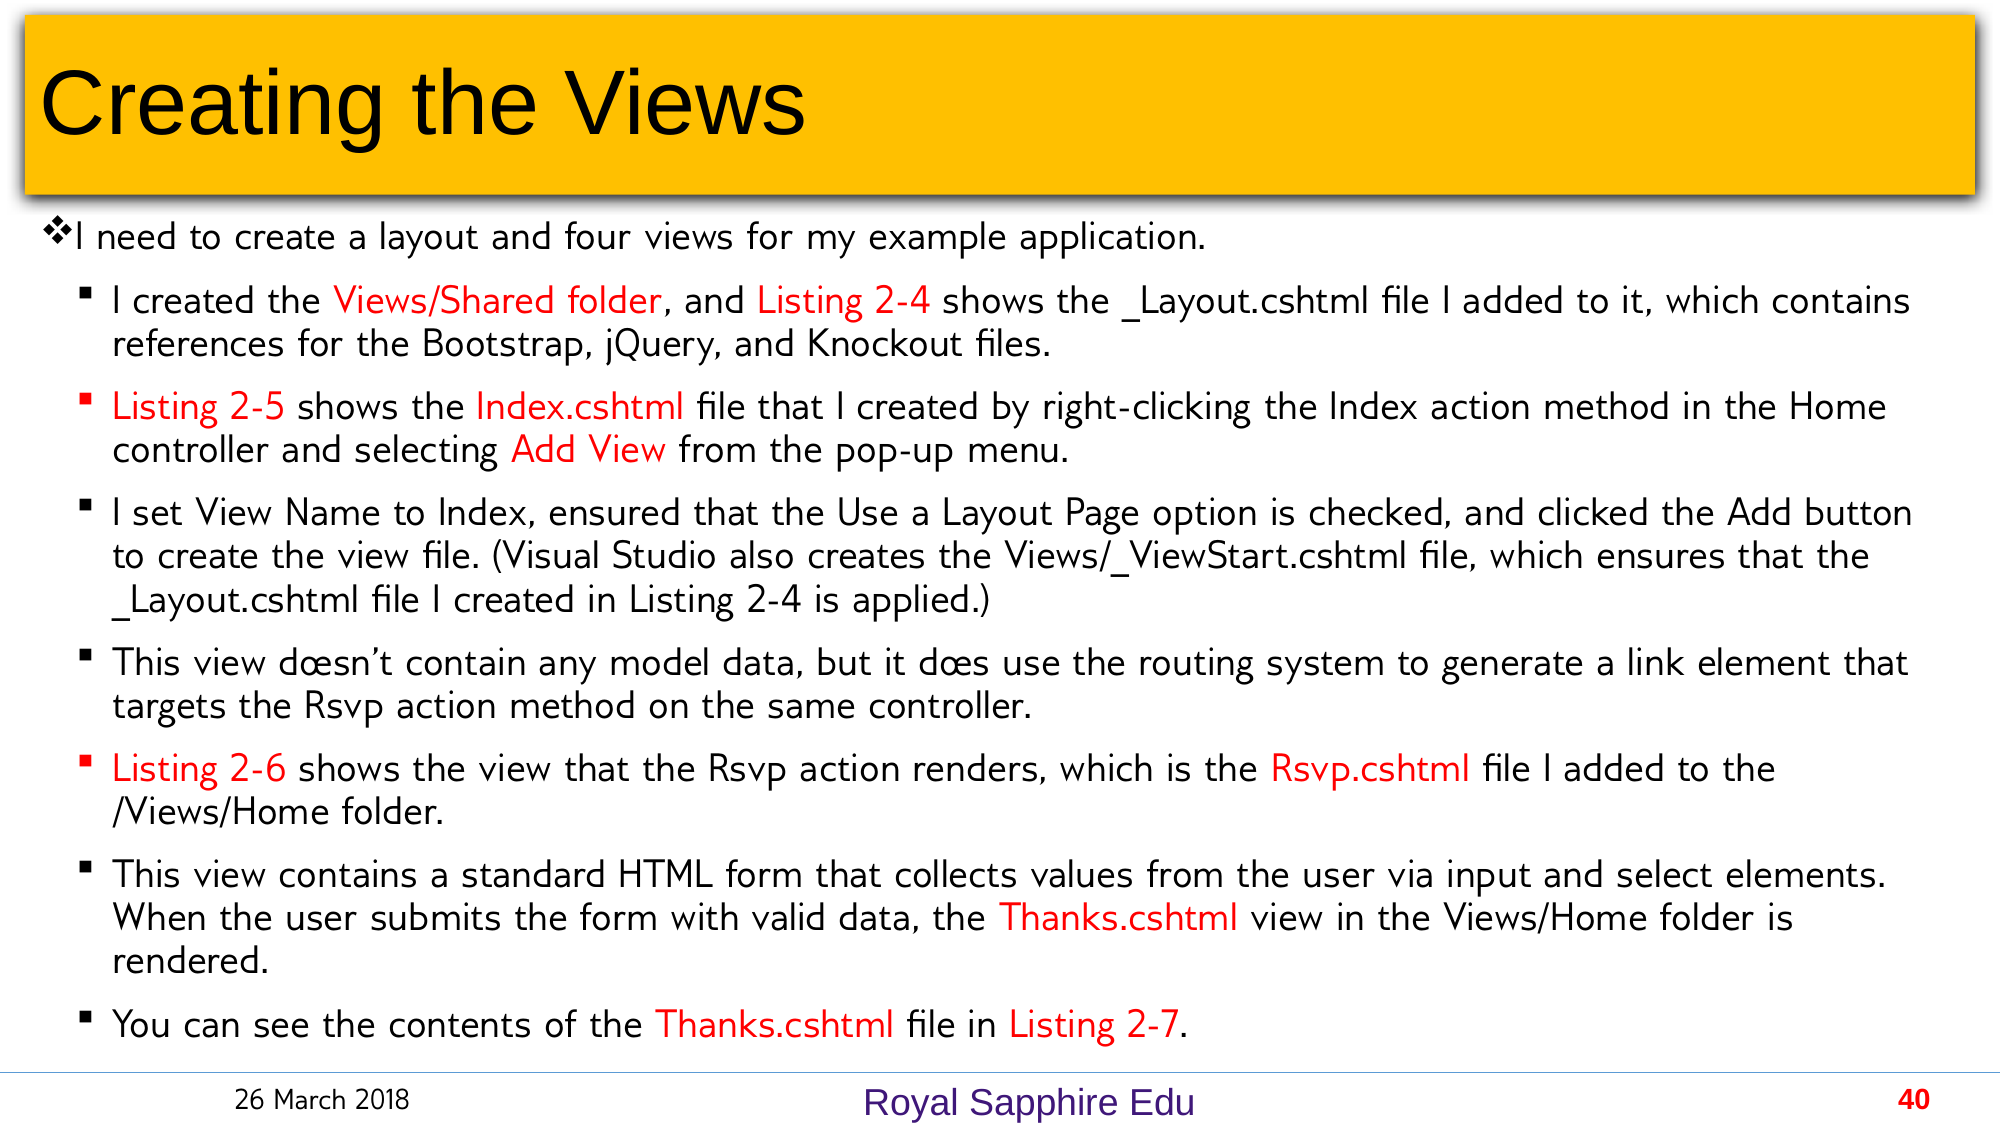

# Creating the Views
I need to create a layout and four views for my example application.
I created the Views/Shared folder, and Listing 2-4 shows the _Layout.cshtml file I added to it, which contains references for the Bootstrap, jQuery, and Knockout files.
Listing 2-5 shows the Index.cshtml file that I created by right-clicking the Index action method in the Home controller and selecting Add View from the pop-up menu.
I set View Name to Index, ensured that the Use a Layout Page option is checked, and clicked the Add button to create the view file. (Visual Studio also creates the Views/_ViewStart.cshtml file, which ensures that the _Layout.cshtml file I created in Listing 2-4 is applied.)
This view doesn’t contain any model data, but it does use the routing system to generate a link element that targets the Rsvp action method on the same controller.
Listing 2-6 shows the view that the Rsvp action renders, which is the Rsvp.cshtml file I added to the /Views/Home folder.
This view contains a standard HTML form that collects values from the user via input and select elements. When the user submits the form with valid data, the Thanks.cshtml view in the Views/Home folder is rendered.
You can see the contents of the Thanks.cshtml file in Listing 2-7.
26 March 2018
40